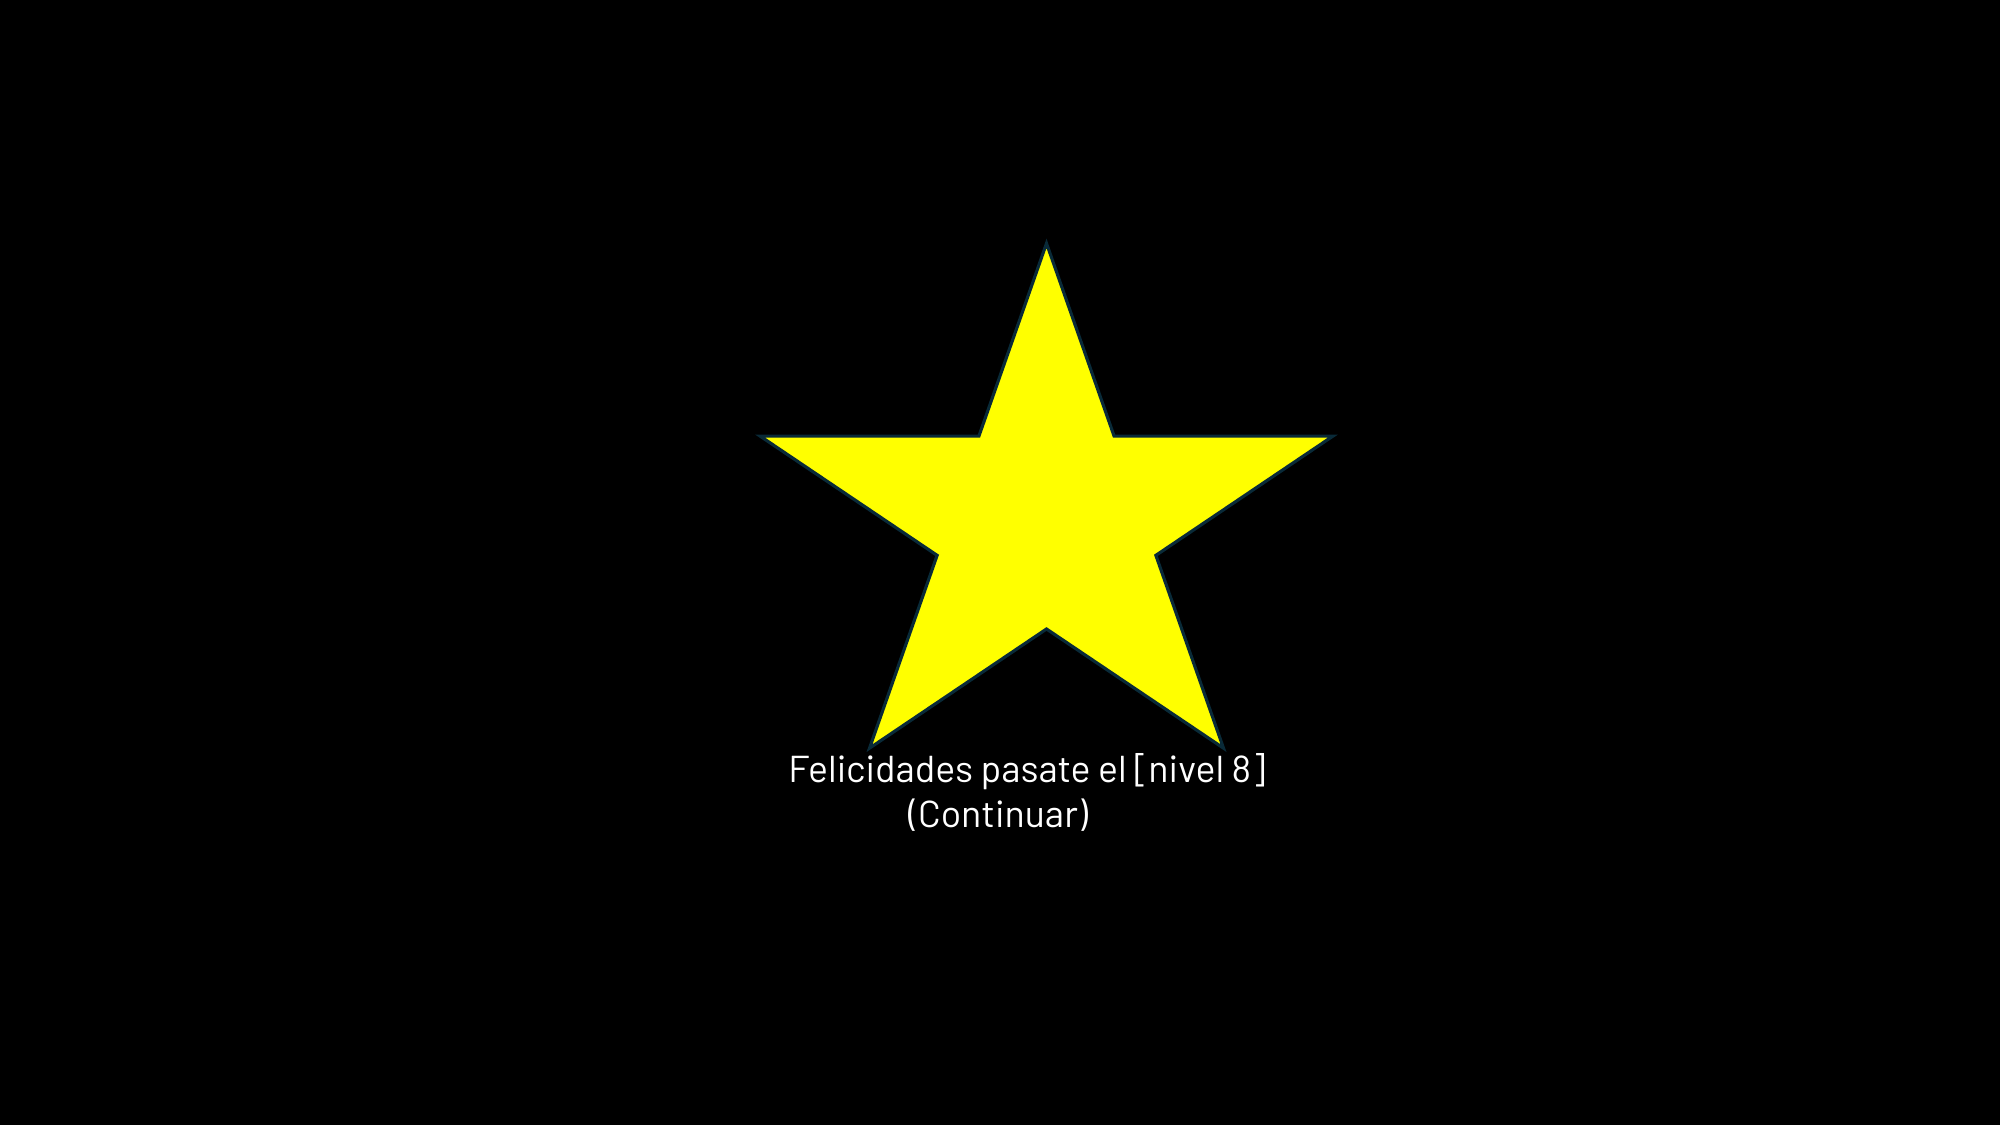

Game

# Game

Felicidades pasate el [nivel 8]
                (Continuar)